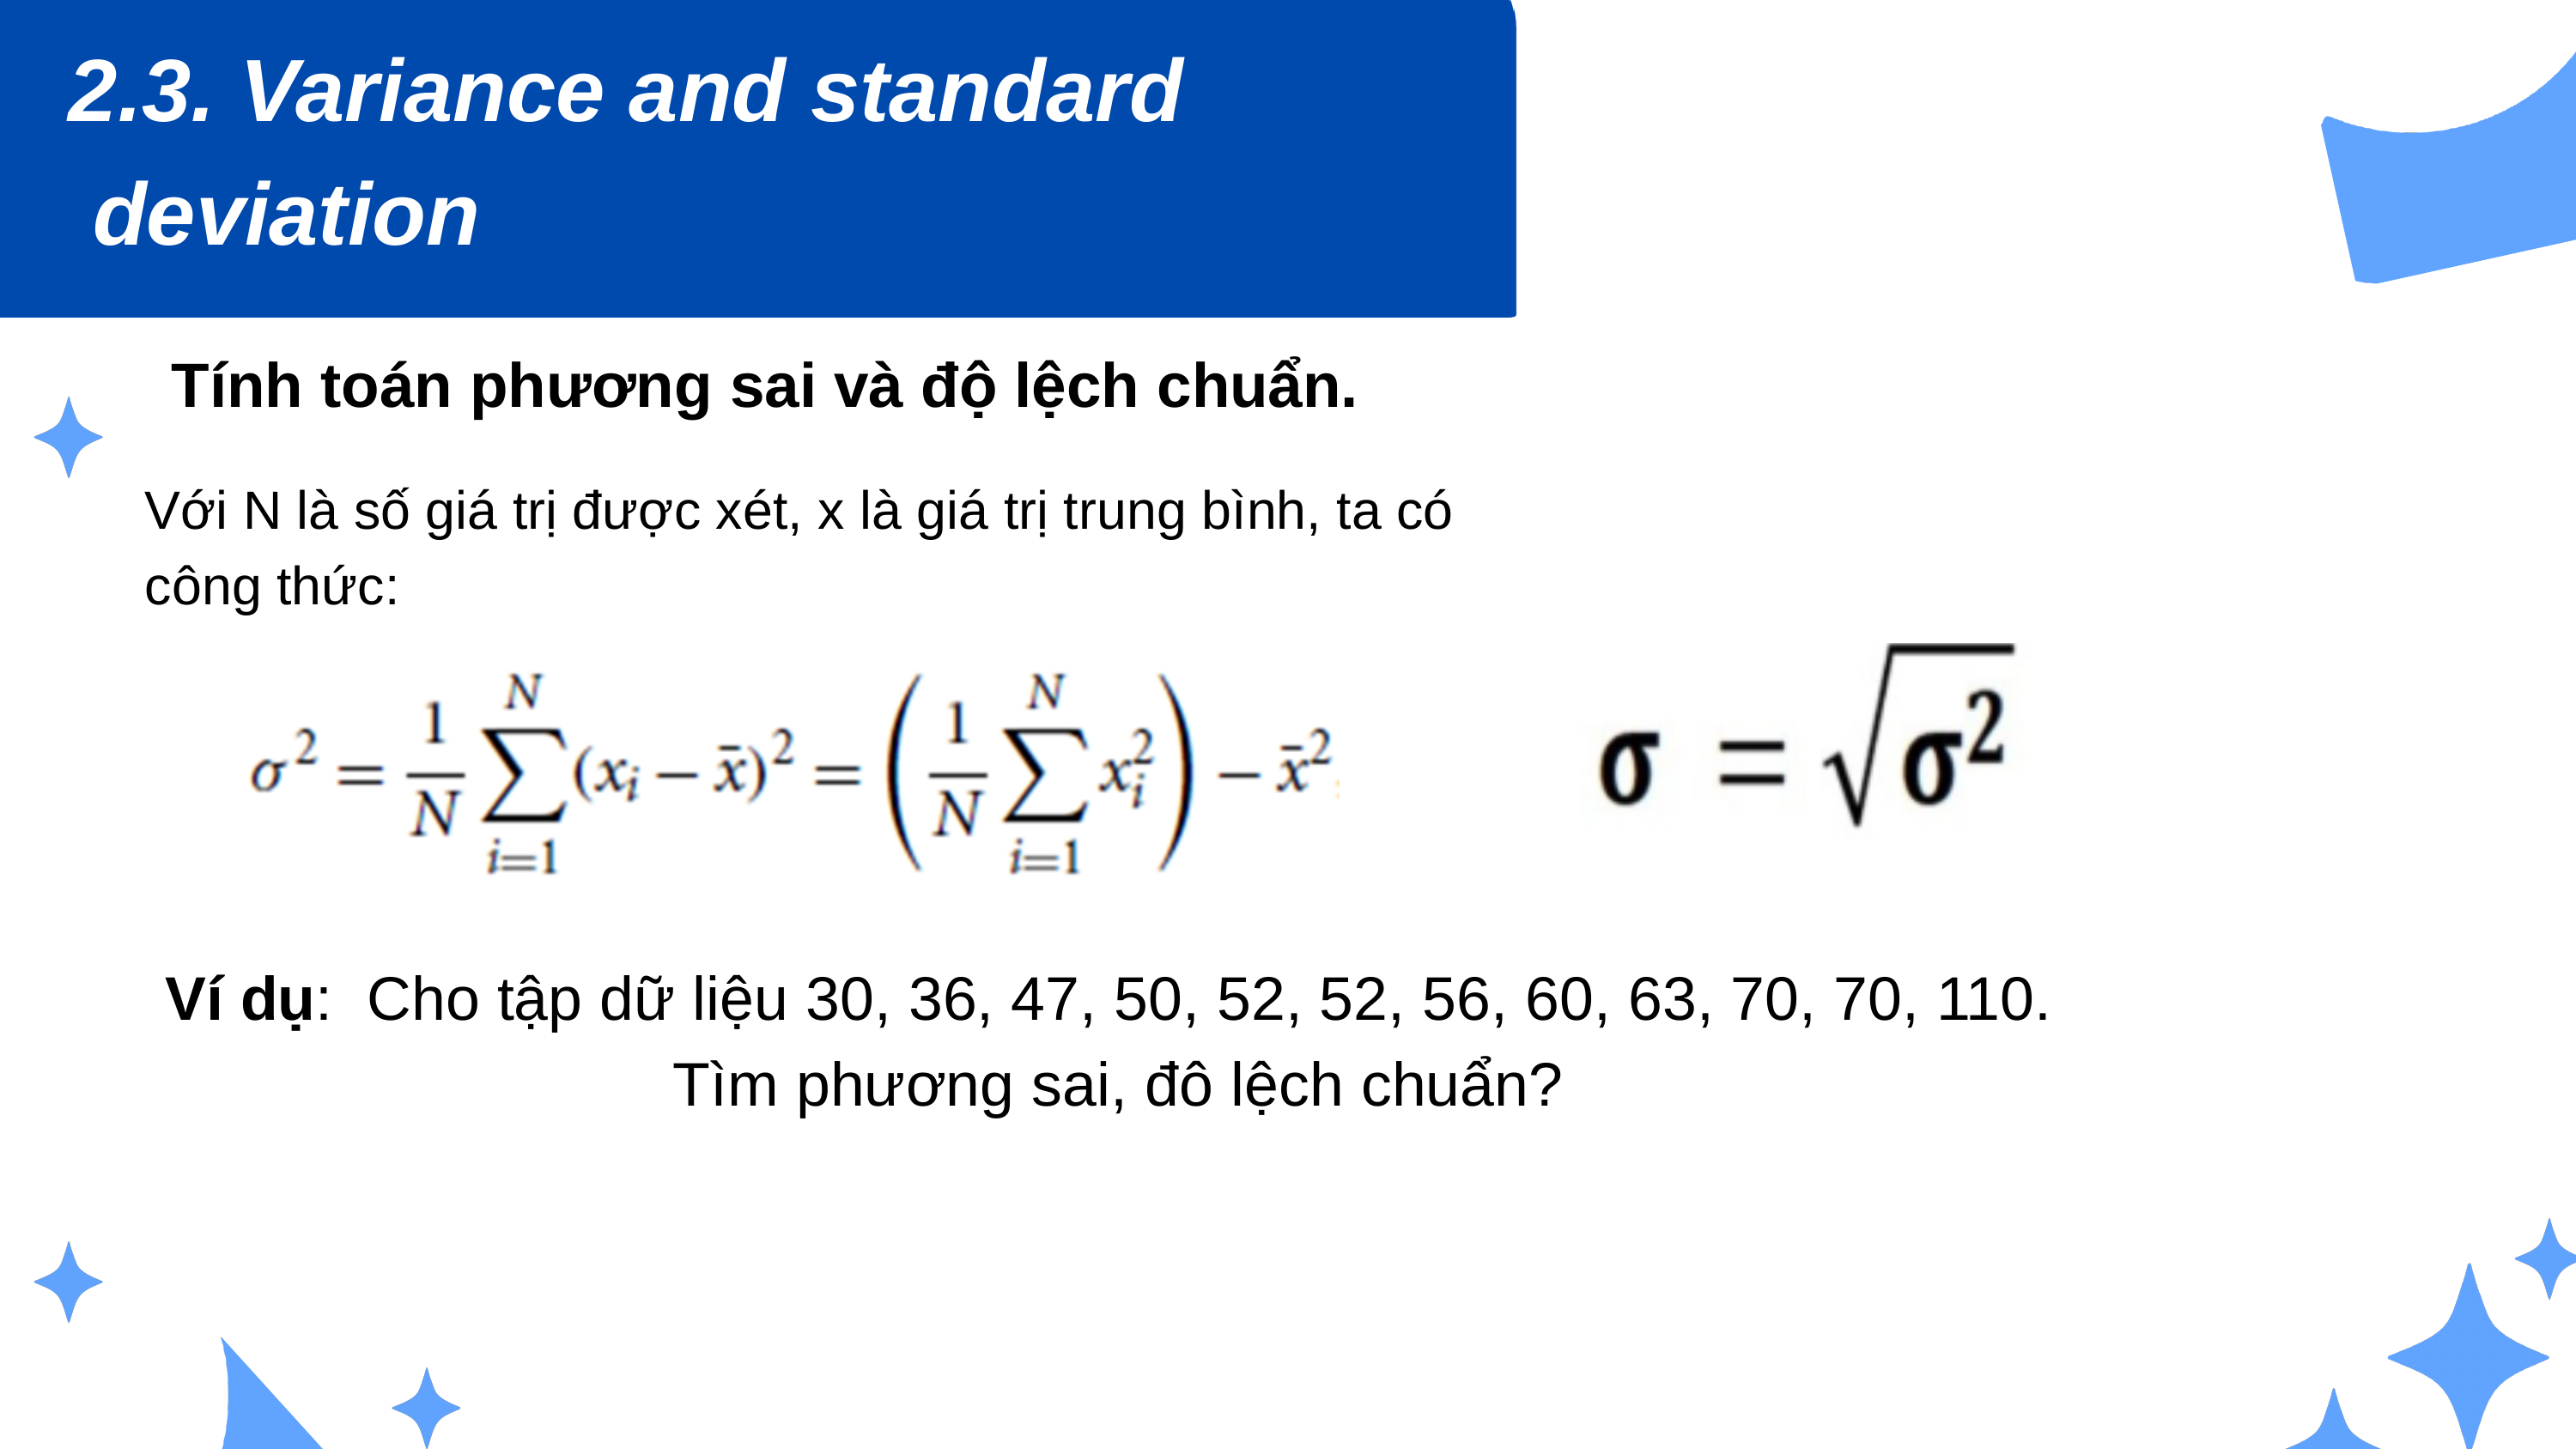

2.3. Variance and standard
 deviation

Tính toán phương sai và độ lệch chuẩn.

Với N là số giá trị được xét, x là giá trị trung bình, ta có công thức:

Ví dụ:  Cho tập dữ liệu 30, 36, 47, 50, 52, 52, 56, 60, 63, 70, 70, 110.
 Tìm phương sai, đô lệch chuẩn?